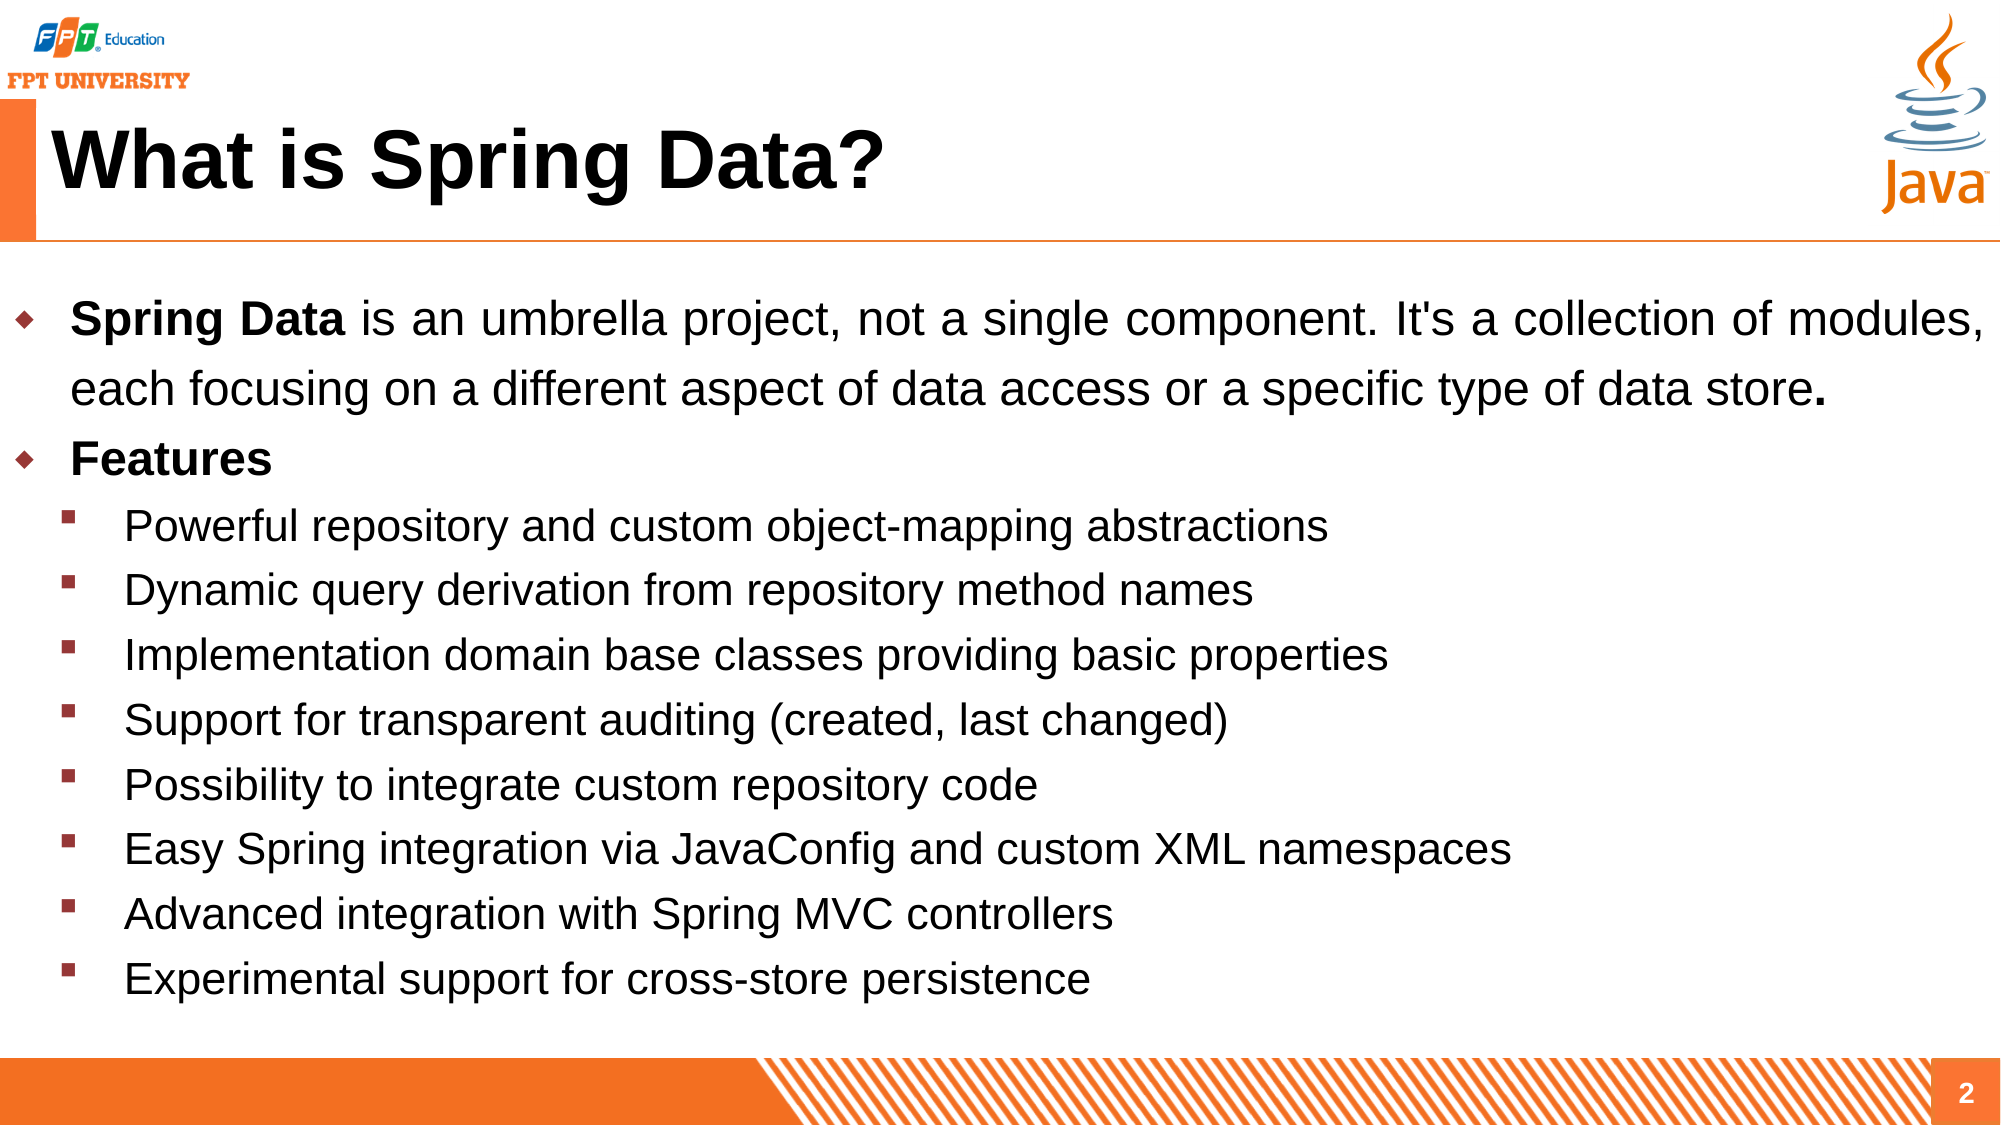

# What is Spring Data?
Spring Data is an umbrella project, not a single component. It's a collection of modules, each focusing on a different aspect of data access or a specific type of data store.
Features
Powerful repository and custom object-mapping abstractions
Dynamic query derivation from repository method names
Implementation domain base classes providing basic properties
Support for transparent auditing (created, last changed)
Possibility to integrate custom repository code
Easy Spring integration via JavaConfig and custom XML namespaces
Advanced integration with Spring MVC controllers
Experimental support for cross-store persistence

2